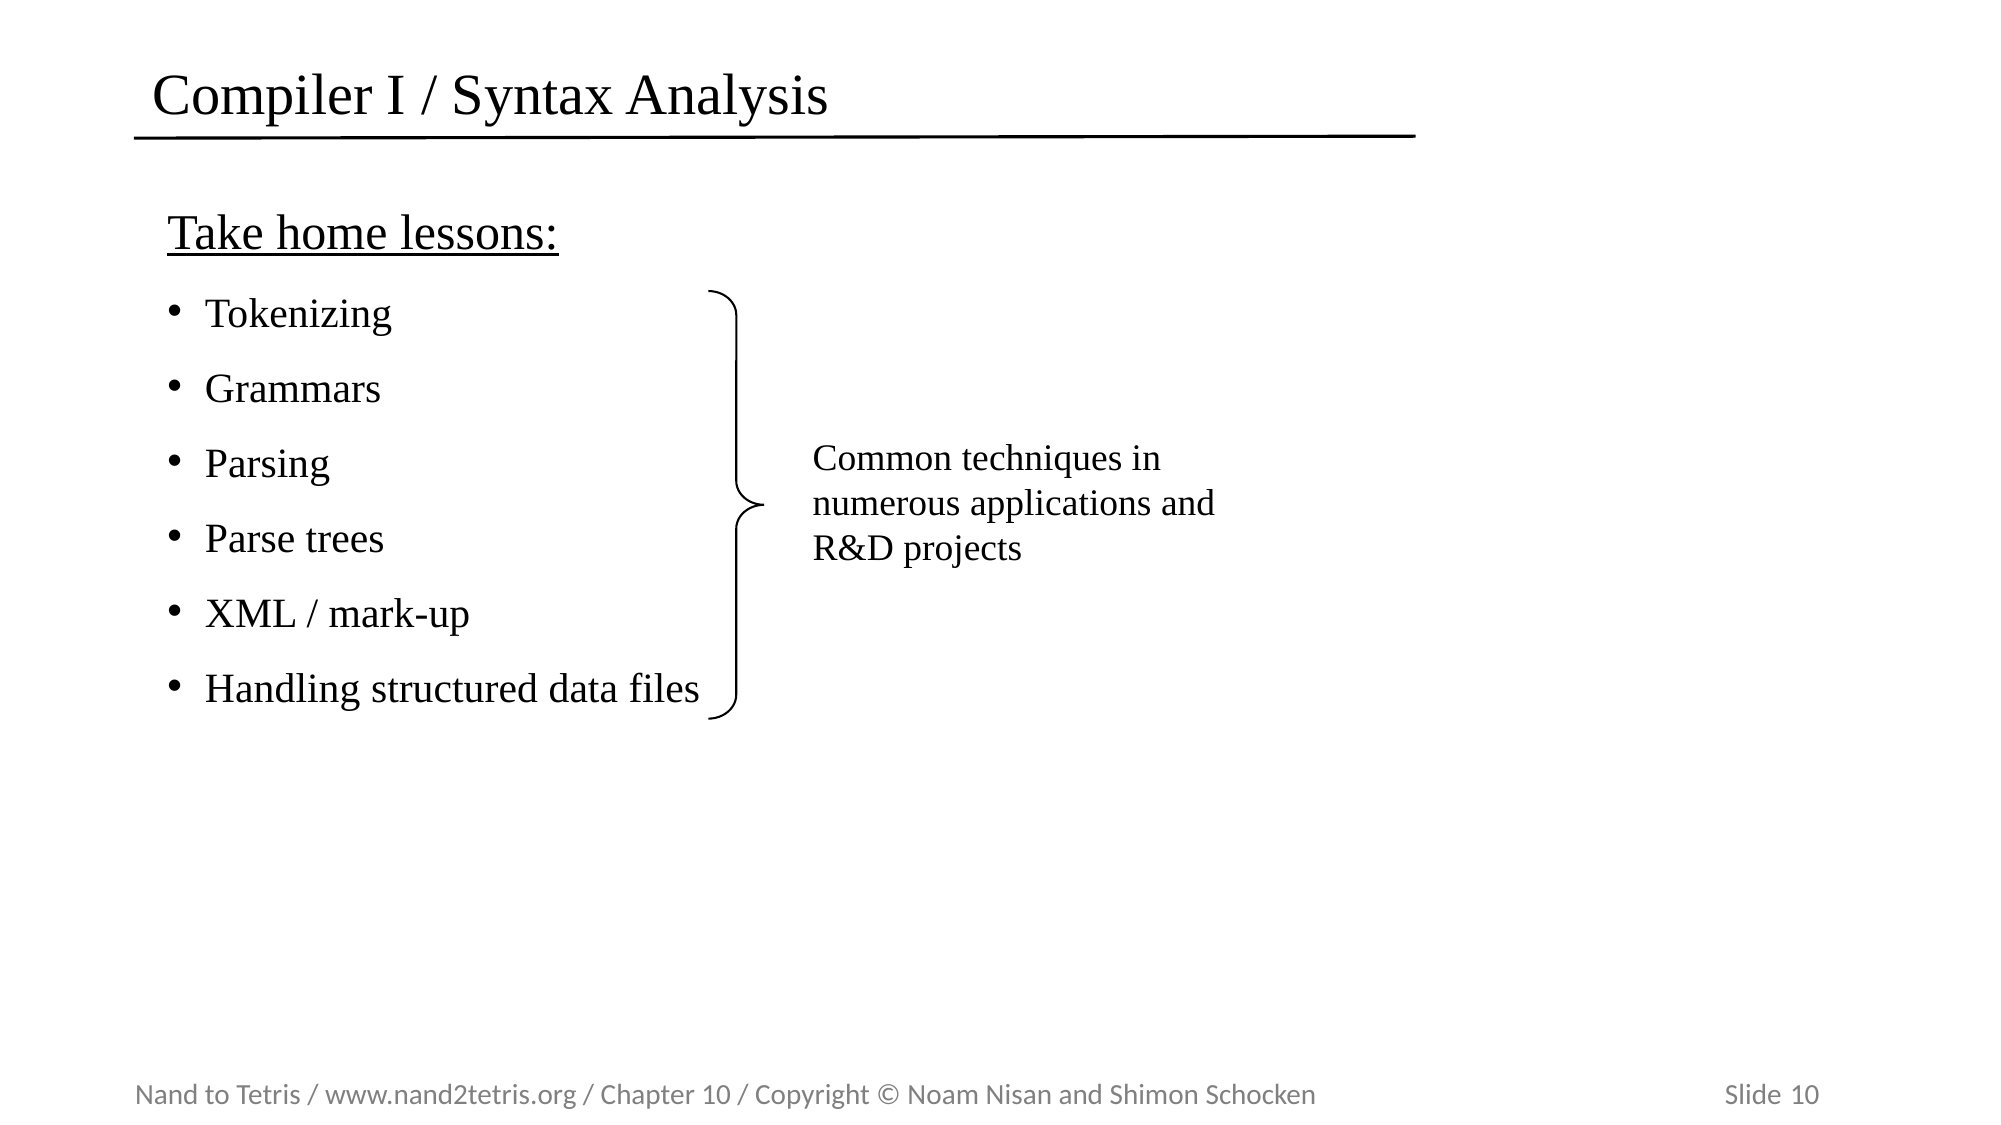

# Compiler I / Syntax Analysis
Take home lessons:
Tokenizing
Grammars
Parsing
Parse trees
XML / mark-up
Handling structured data files

Common techniques in numerous applications and R&D projects